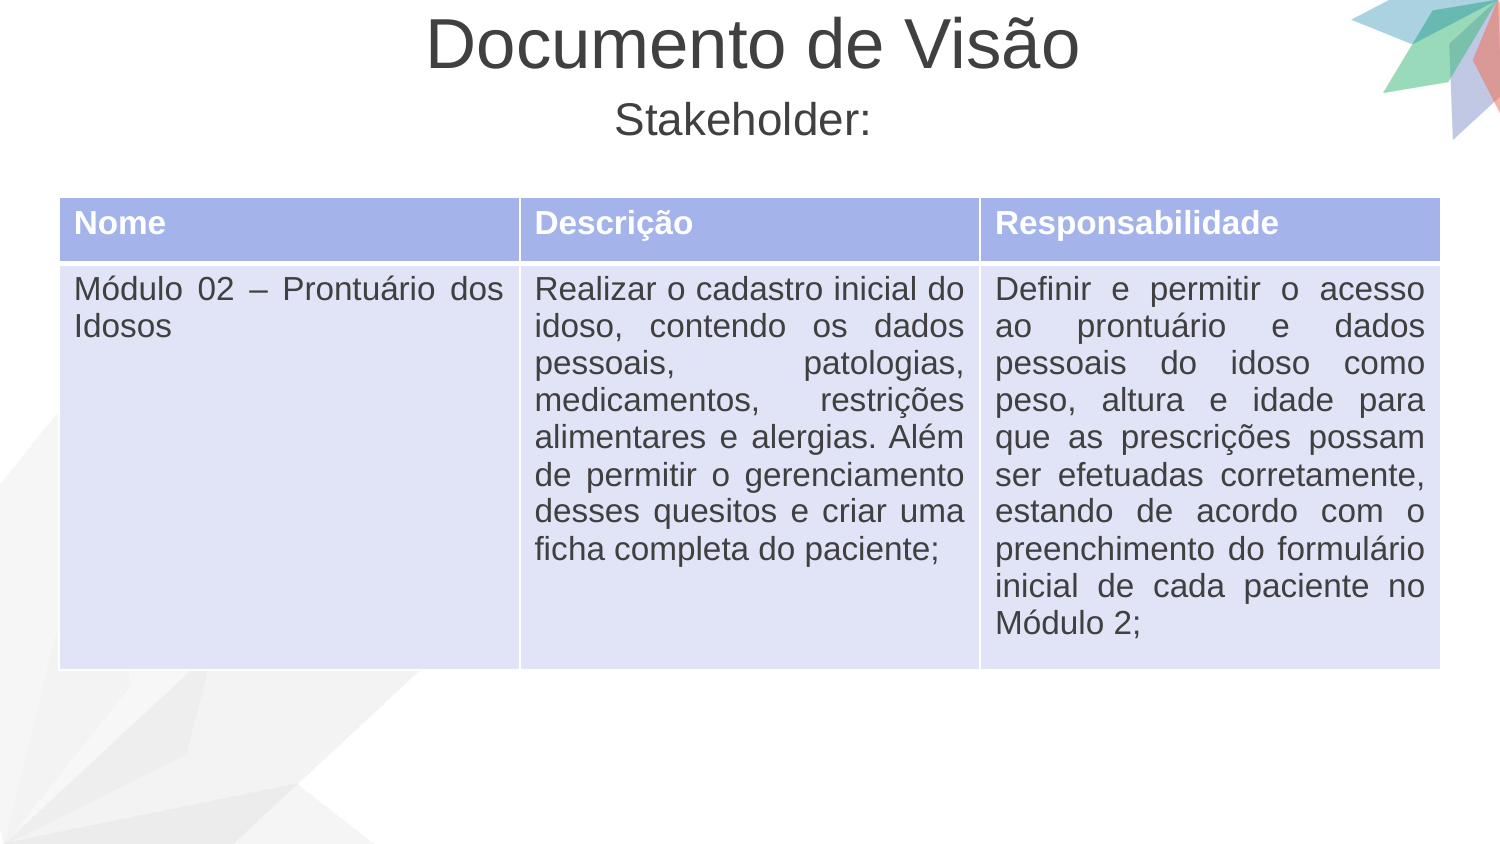

Documento de Visão
Stakeholder:
| Nome | Descrição | Responsabilidade |
| --- | --- | --- |
| Módulo 02 – Prontuário dos Idosos | Realizar o cadastro inicial do idoso, contendo os dados pessoais, patologias, medicamentos, restrições alimentares e alergias. Além de permitir o gerenciamento desses quesitos e criar uma ficha completa do paciente; | Definir e permitir o acesso ao prontuário e dados pessoais do idoso como peso, altura e idade para que as prescrições possam ser efetuadas corretamente, estando de acordo com o preenchimento do formulário inicial de cada paciente no Módulo 2; |